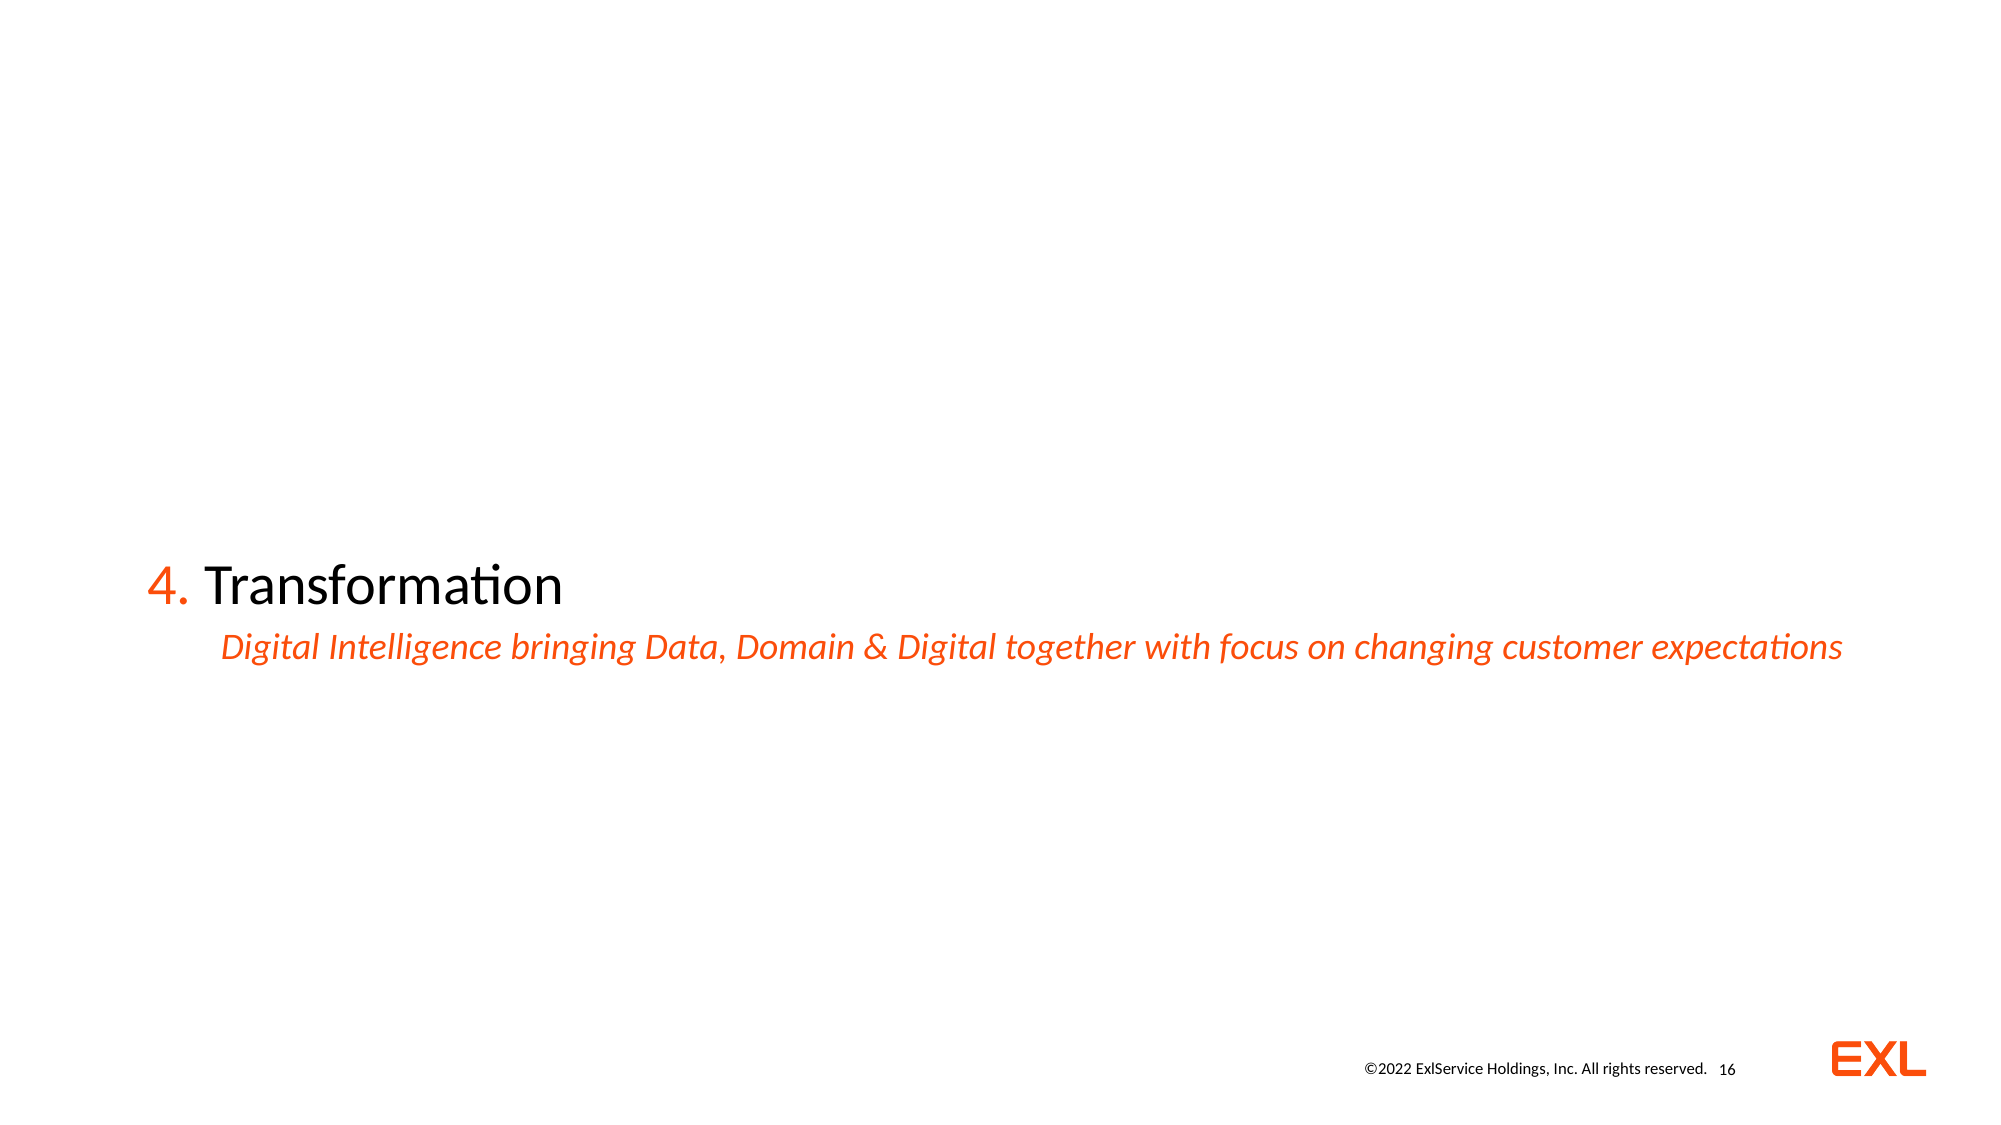

4. Transformation
Digital Intelligence bringing Data, Domain & Digital together with focus on changing customer expectations